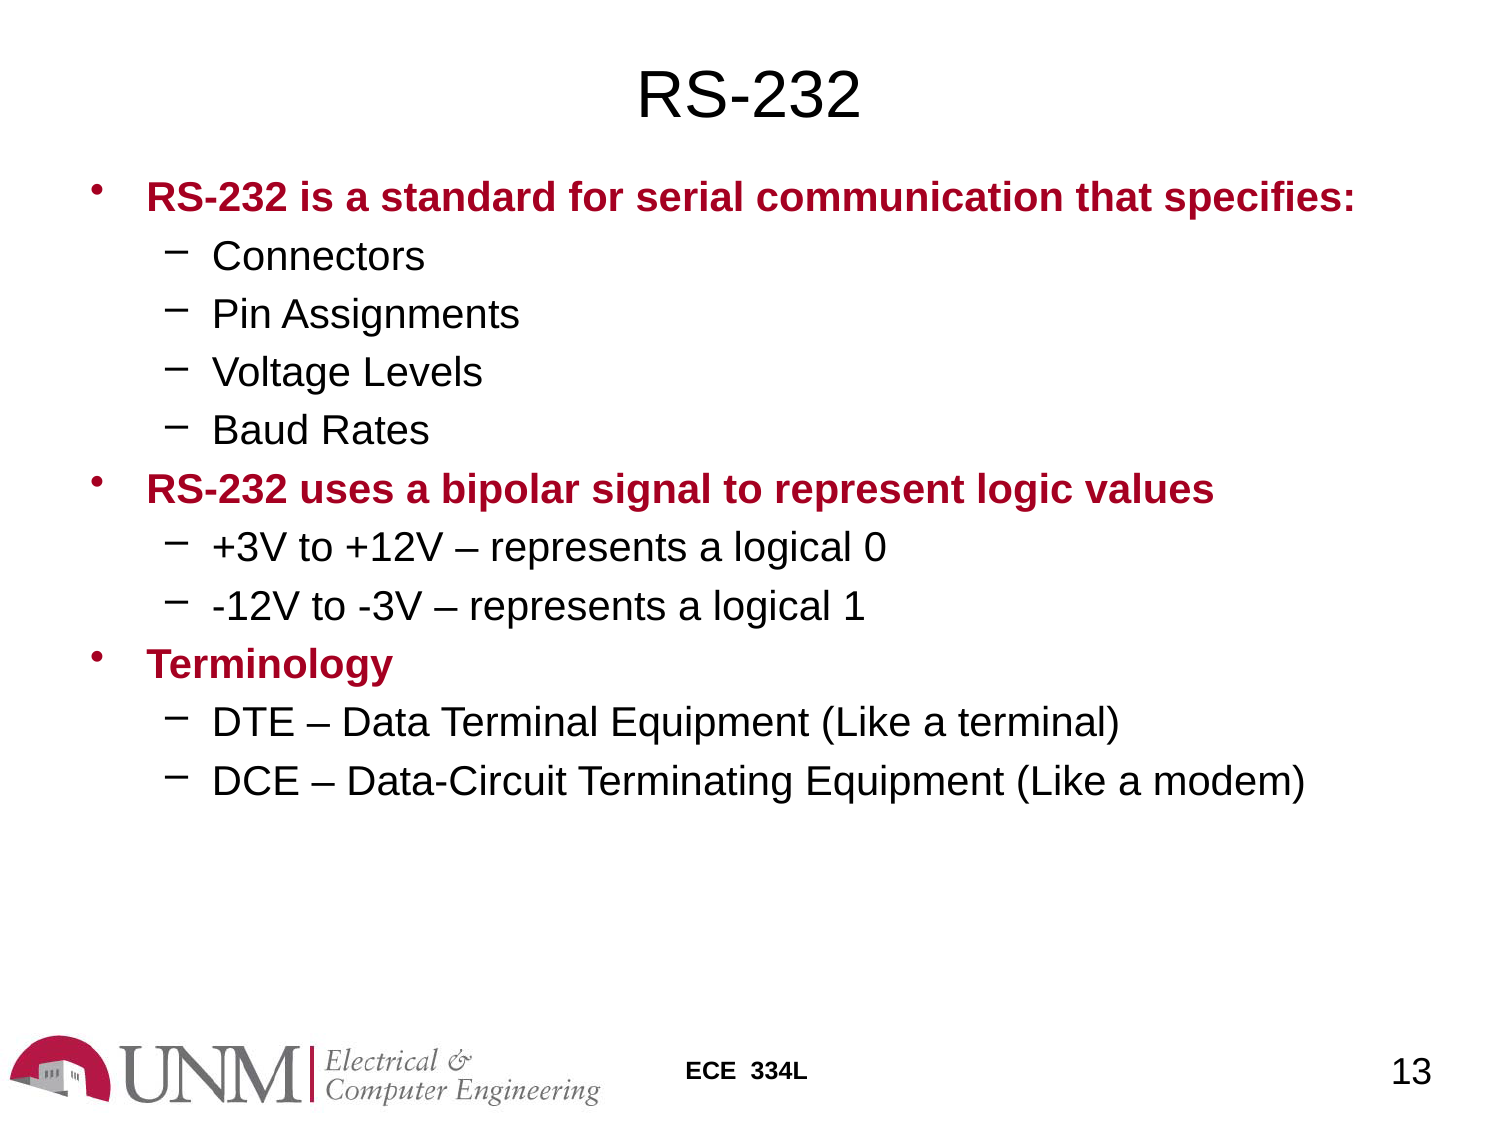

# RS-232
RS-232 is a standard for serial communication that specifies:
Connectors
Pin Assignments
Voltage Levels
Baud Rates
RS-232 uses a bipolar signal to represent logic values
+3V to +12V – represents a logical 0
-12V to -3V – represents a logical 1
Terminology
DTE – Data Terminal Equipment (Like a terminal)
DCE – Data-Circuit Terminating Equipment (Like a modem)